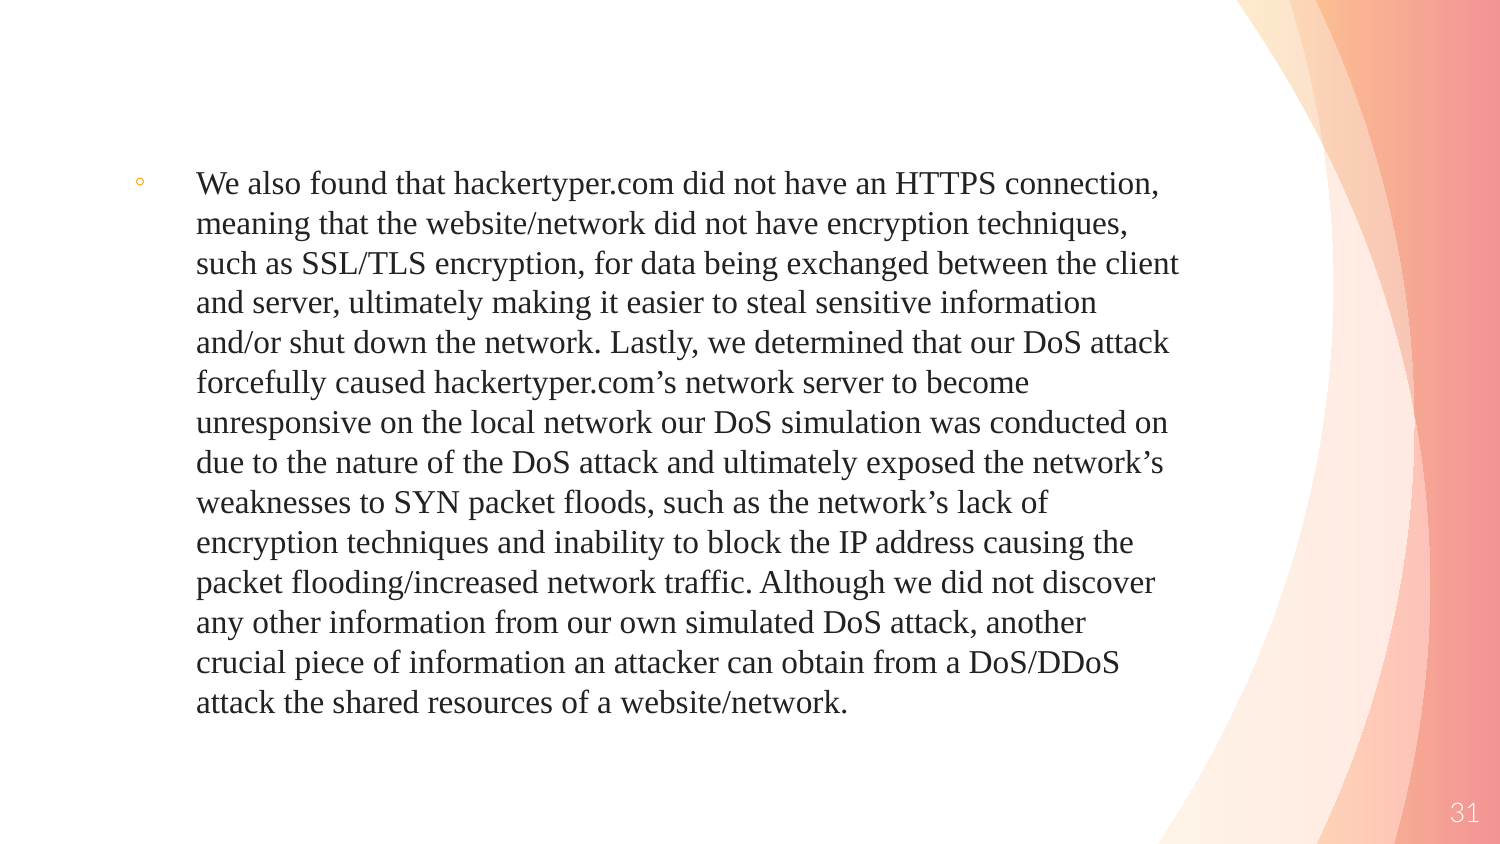

#
We also found that hackertyper.com did not have an HTTPS connection, meaning that the website/network did not have encryption techniques, such as SSL/TLS encryption, for data being exchanged between the client and server, ultimately making it easier to steal sensitive information and/or shut down the network. Lastly, we determined that our DoS attack forcefully caused hackertyper.com’s network server to become unresponsive on the local network our DoS simulation was conducted on due to the nature of the DoS attack and ultimately exposed the network’s weaknesses to SYN packet floods, such as the network’s lack of encryption techniques and inability to block the IP address causing the packet flooding/increased network traffic. Although we did not discover any other information from our own simulated DoS attack, another crucial piece of information an attacker can obtain from a DoS/DDoS attack the shared resources of a website/network.
31